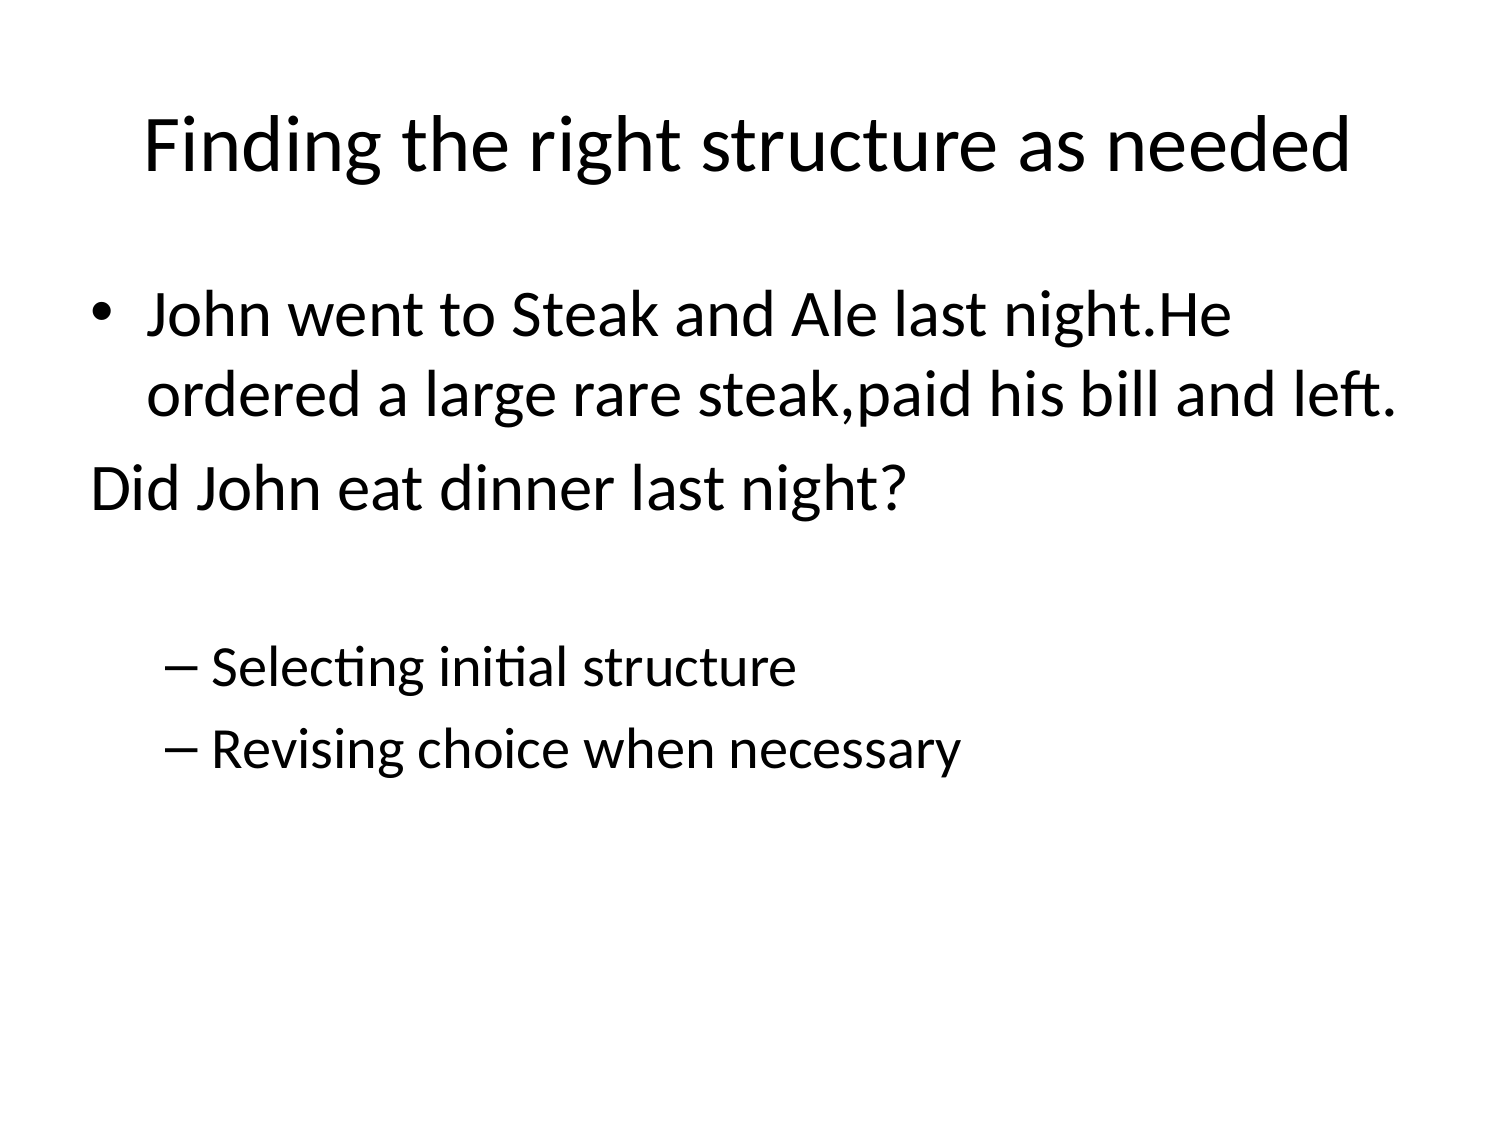

# Finding the right structure as needed
John went to Steak and Ale last night.He ordered a large rare steak,paid his bill and left.
Did John eat dinner last night?

Selecting initial structure
Revising choice when necessary